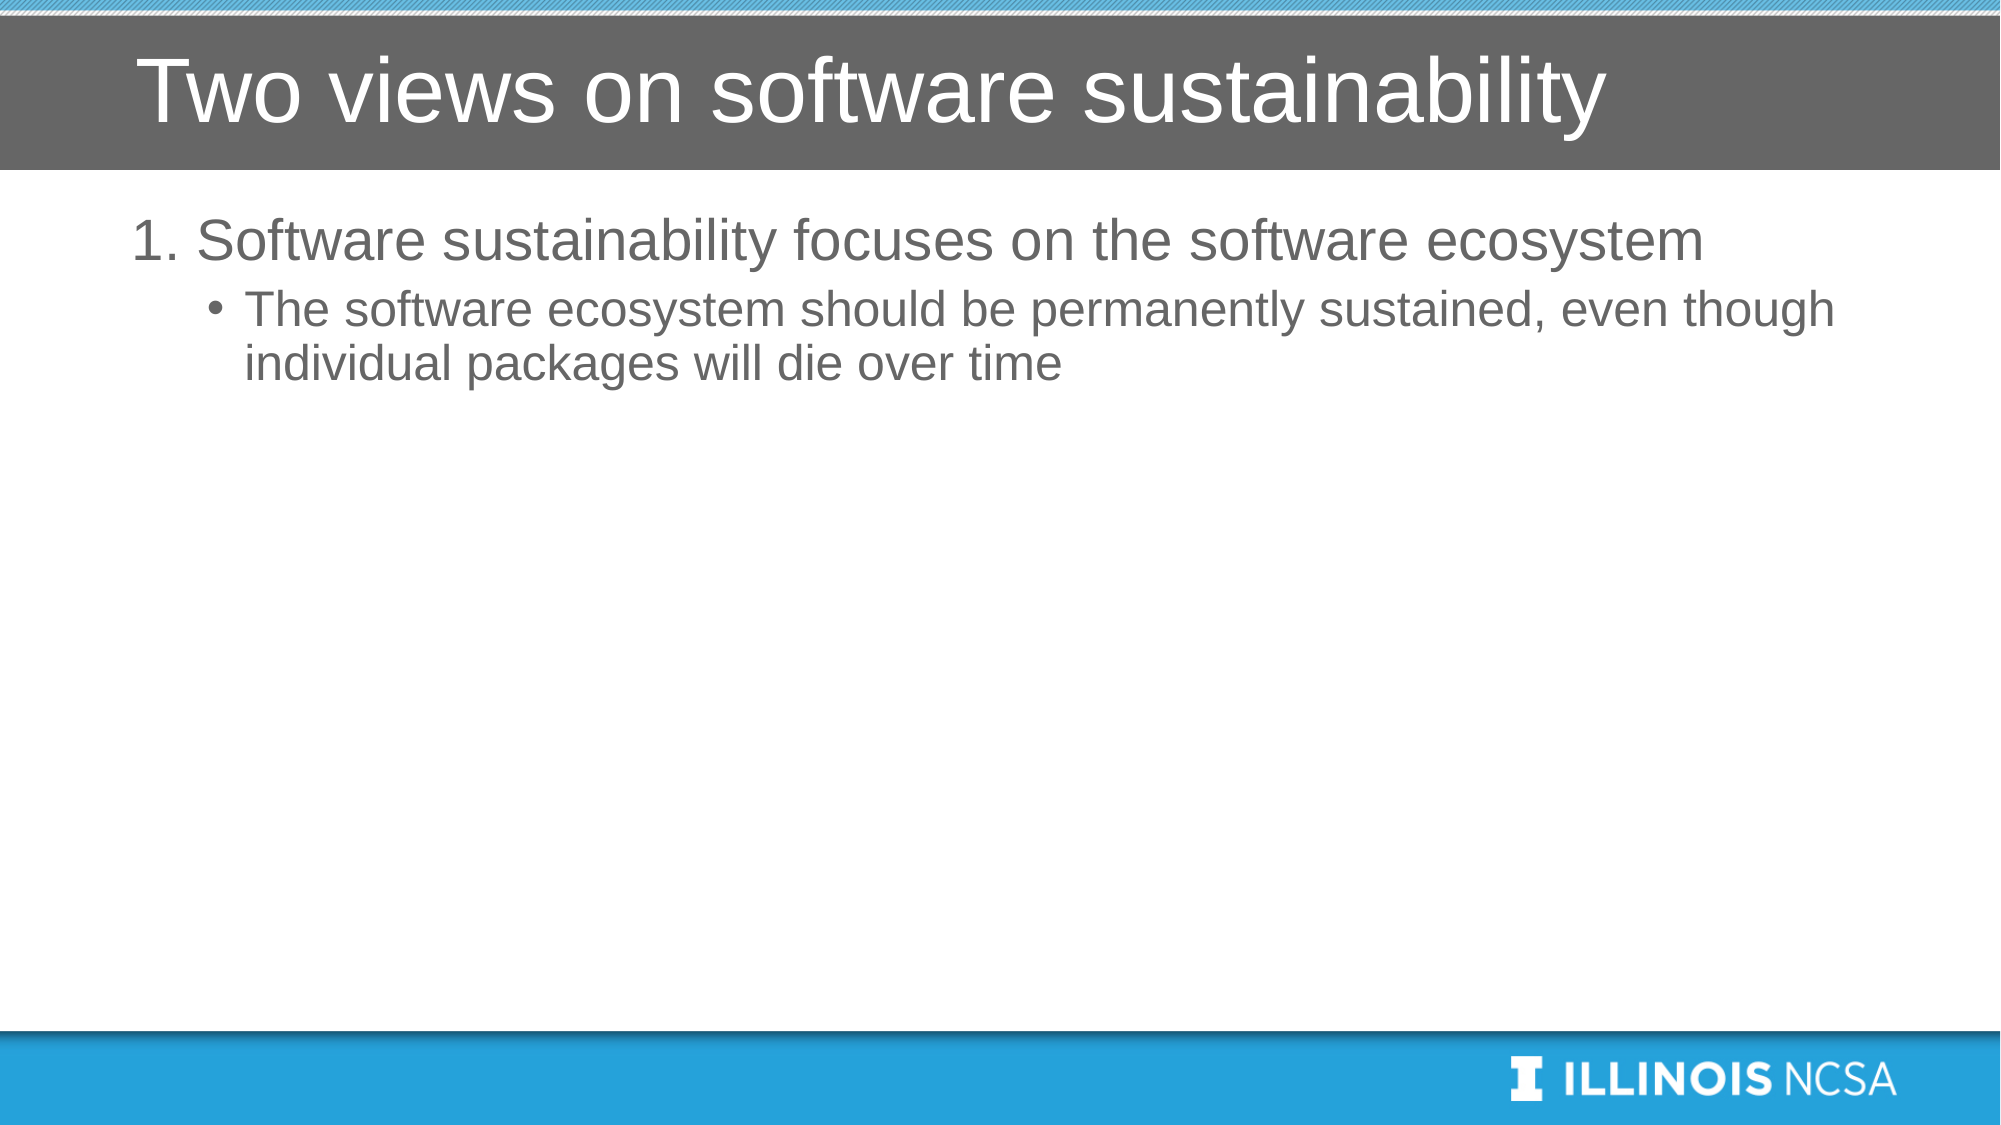

# Two views on software sustainability
1. Software sustainability focuses on the software ecosystem
The software ecosystem should be permanently sustained, even though individual packages will die over time